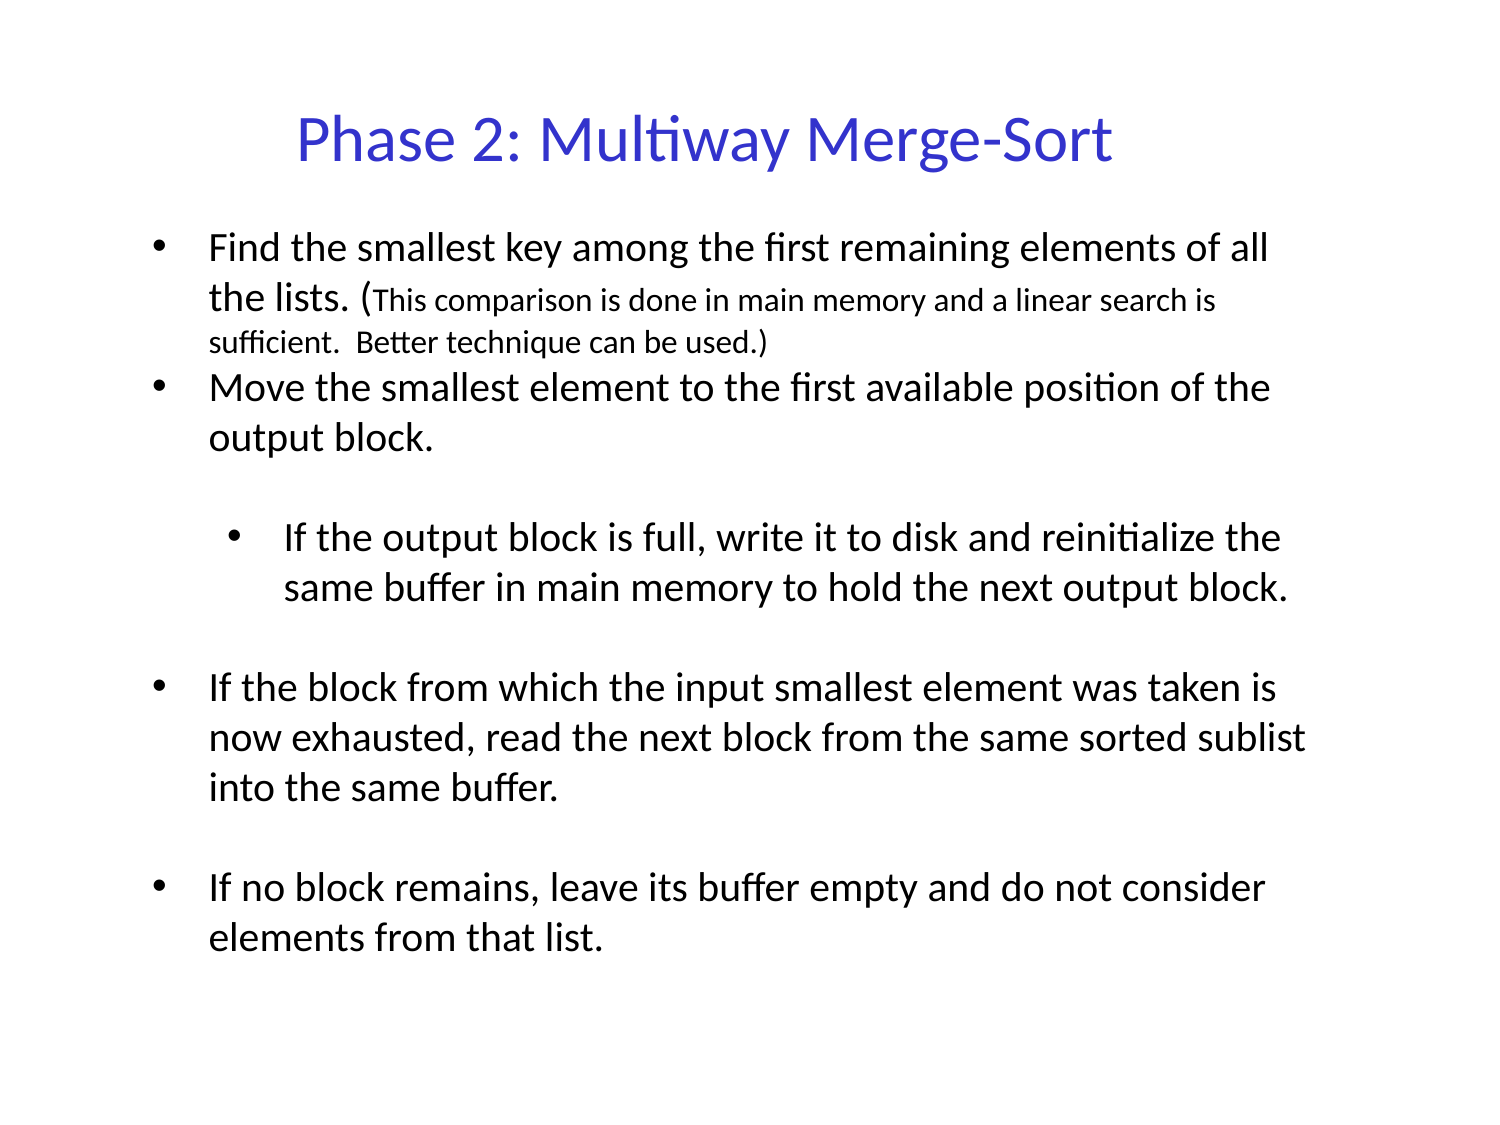

Phase 2: Multiway Merge-Sort
Find the smallest key among the first remaining elements of all the lists. (This comparison is done in main memory and a linear search is sufficient.  Better technique can be used.)
Move the smallest element to the first available position of the output block.

If the output block is full, write it to disk and reinitialize the same buffer in main memory to hold the next output block.

If the block from which the input smallest element was taken is now exhausted, read the next block from the same sorted sublist into the same buffer.

If no block remains, leave its buffer empty and do not consider elements from that list.